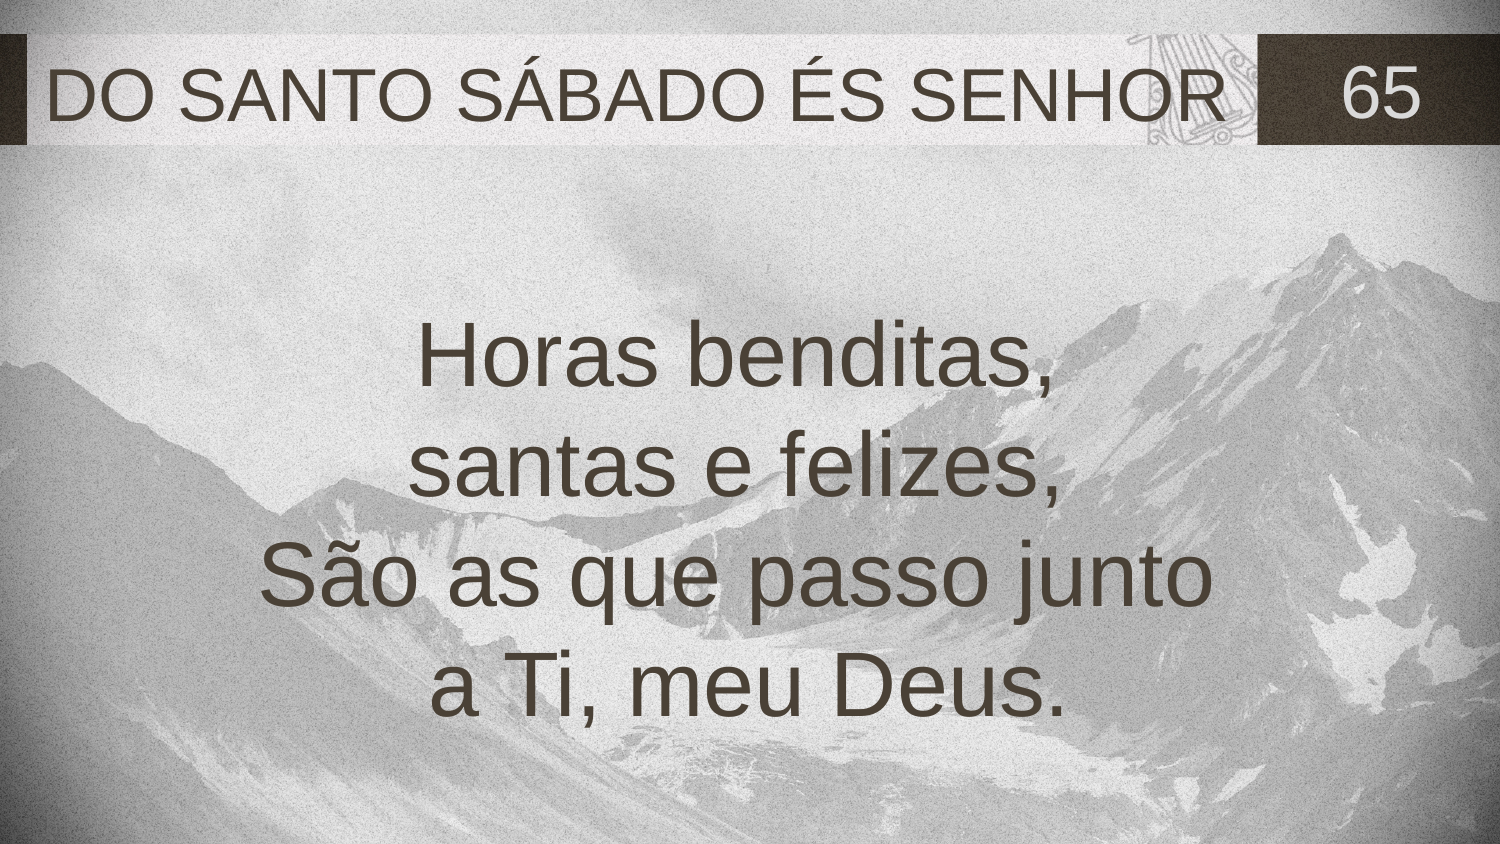

# DO SANTO SÁBADO ÉS SENHOR
65
Horas benditas,
santas e felizes,
São as que passo junto
a Ti, meu Deus.